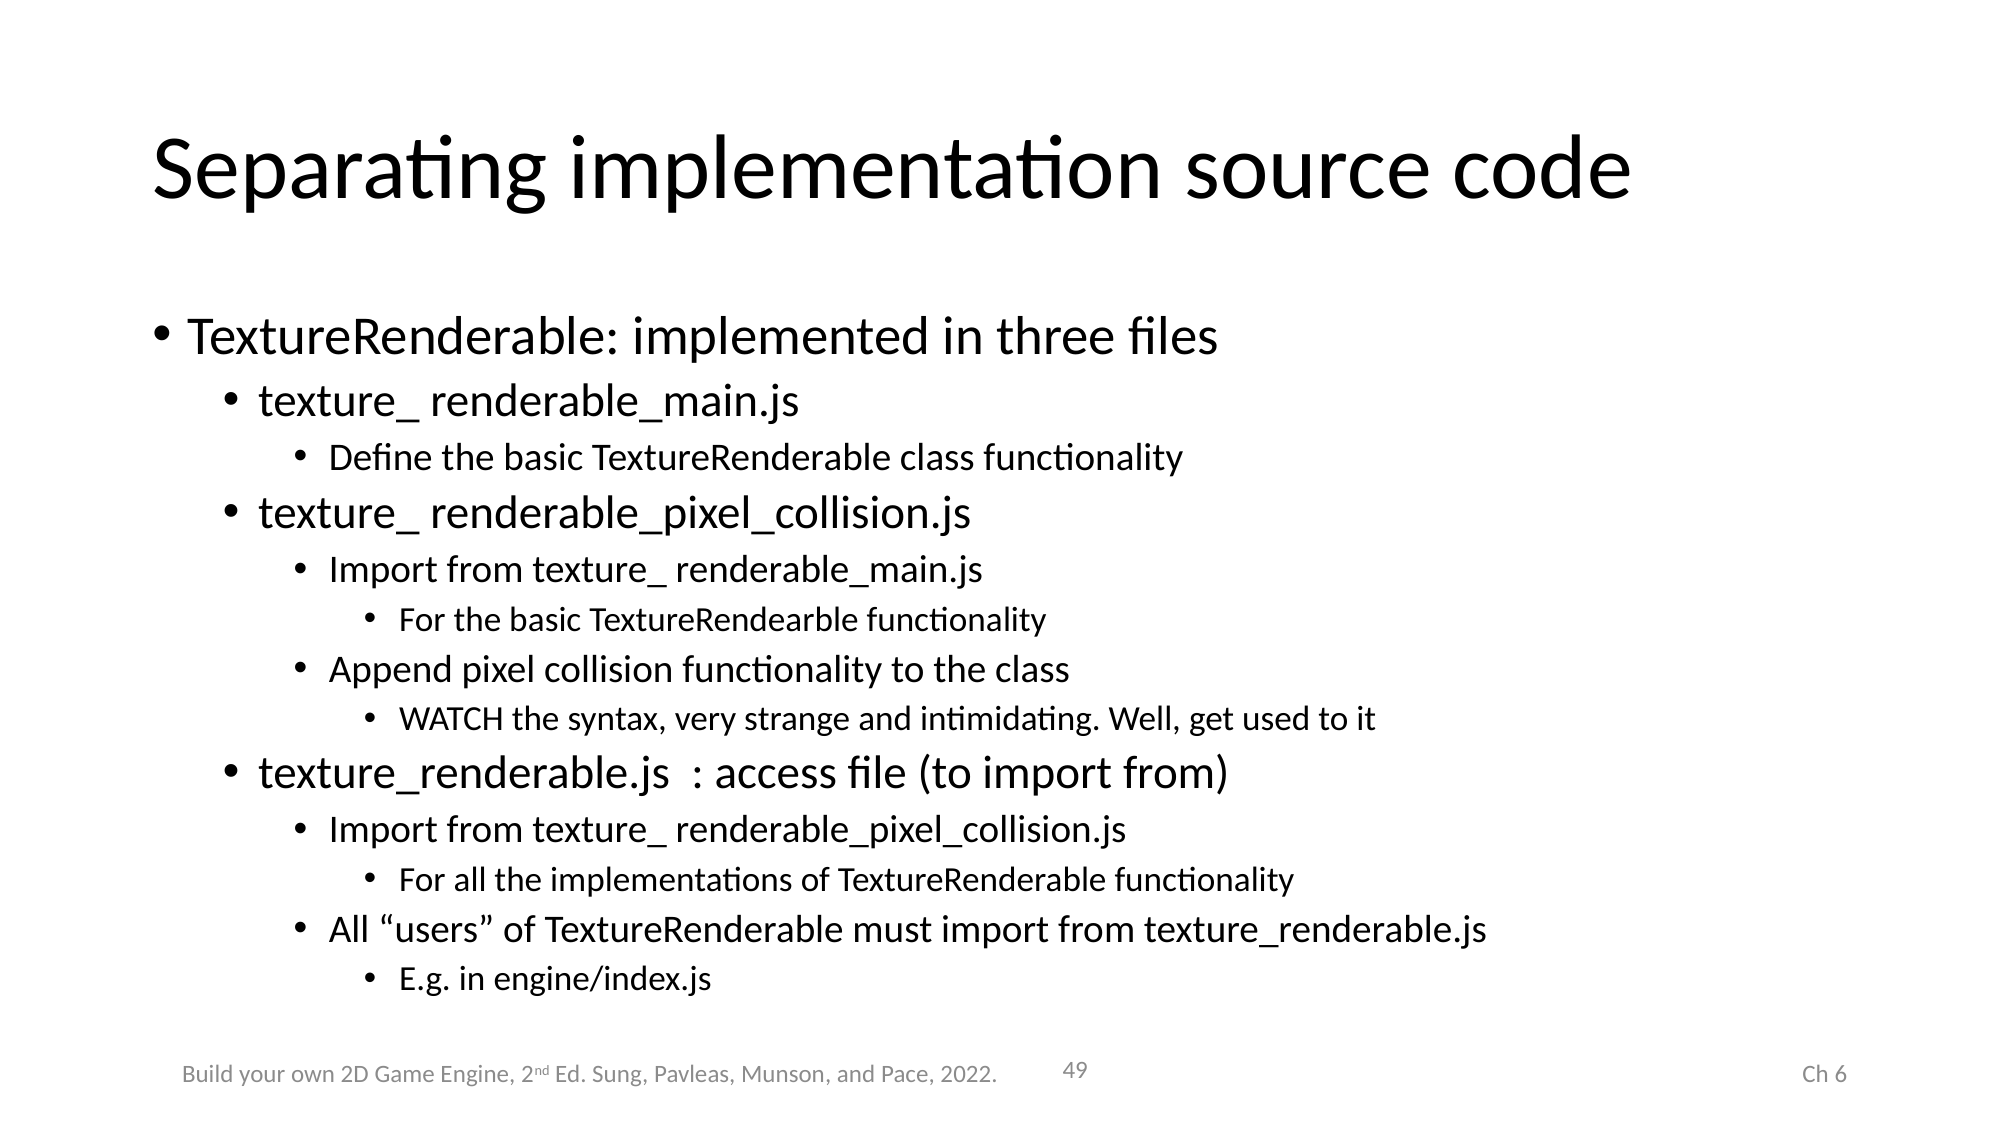

# Separating implementation source code
TextureRenderable: implemented in three files
texture_ renderable_main.js
Define the basic TextureRenderable class functionality
texture_ renderable_pixel_collision.js
Import from texture_ renderable_main.js
For the basic TextureRendearble functionality
Append pixel collision functionality to the class
WATCH the syntax, very strange and intimidating. Well, get used to it
texture_renderable.js  : access file (to import from)
Import from texture_ renderable_pixel_collision.js
For all the implementations of TextureRenderable functionality
All “users” of TextureRenderable must import from texture_renderable.js
E.g. in engine/index.js